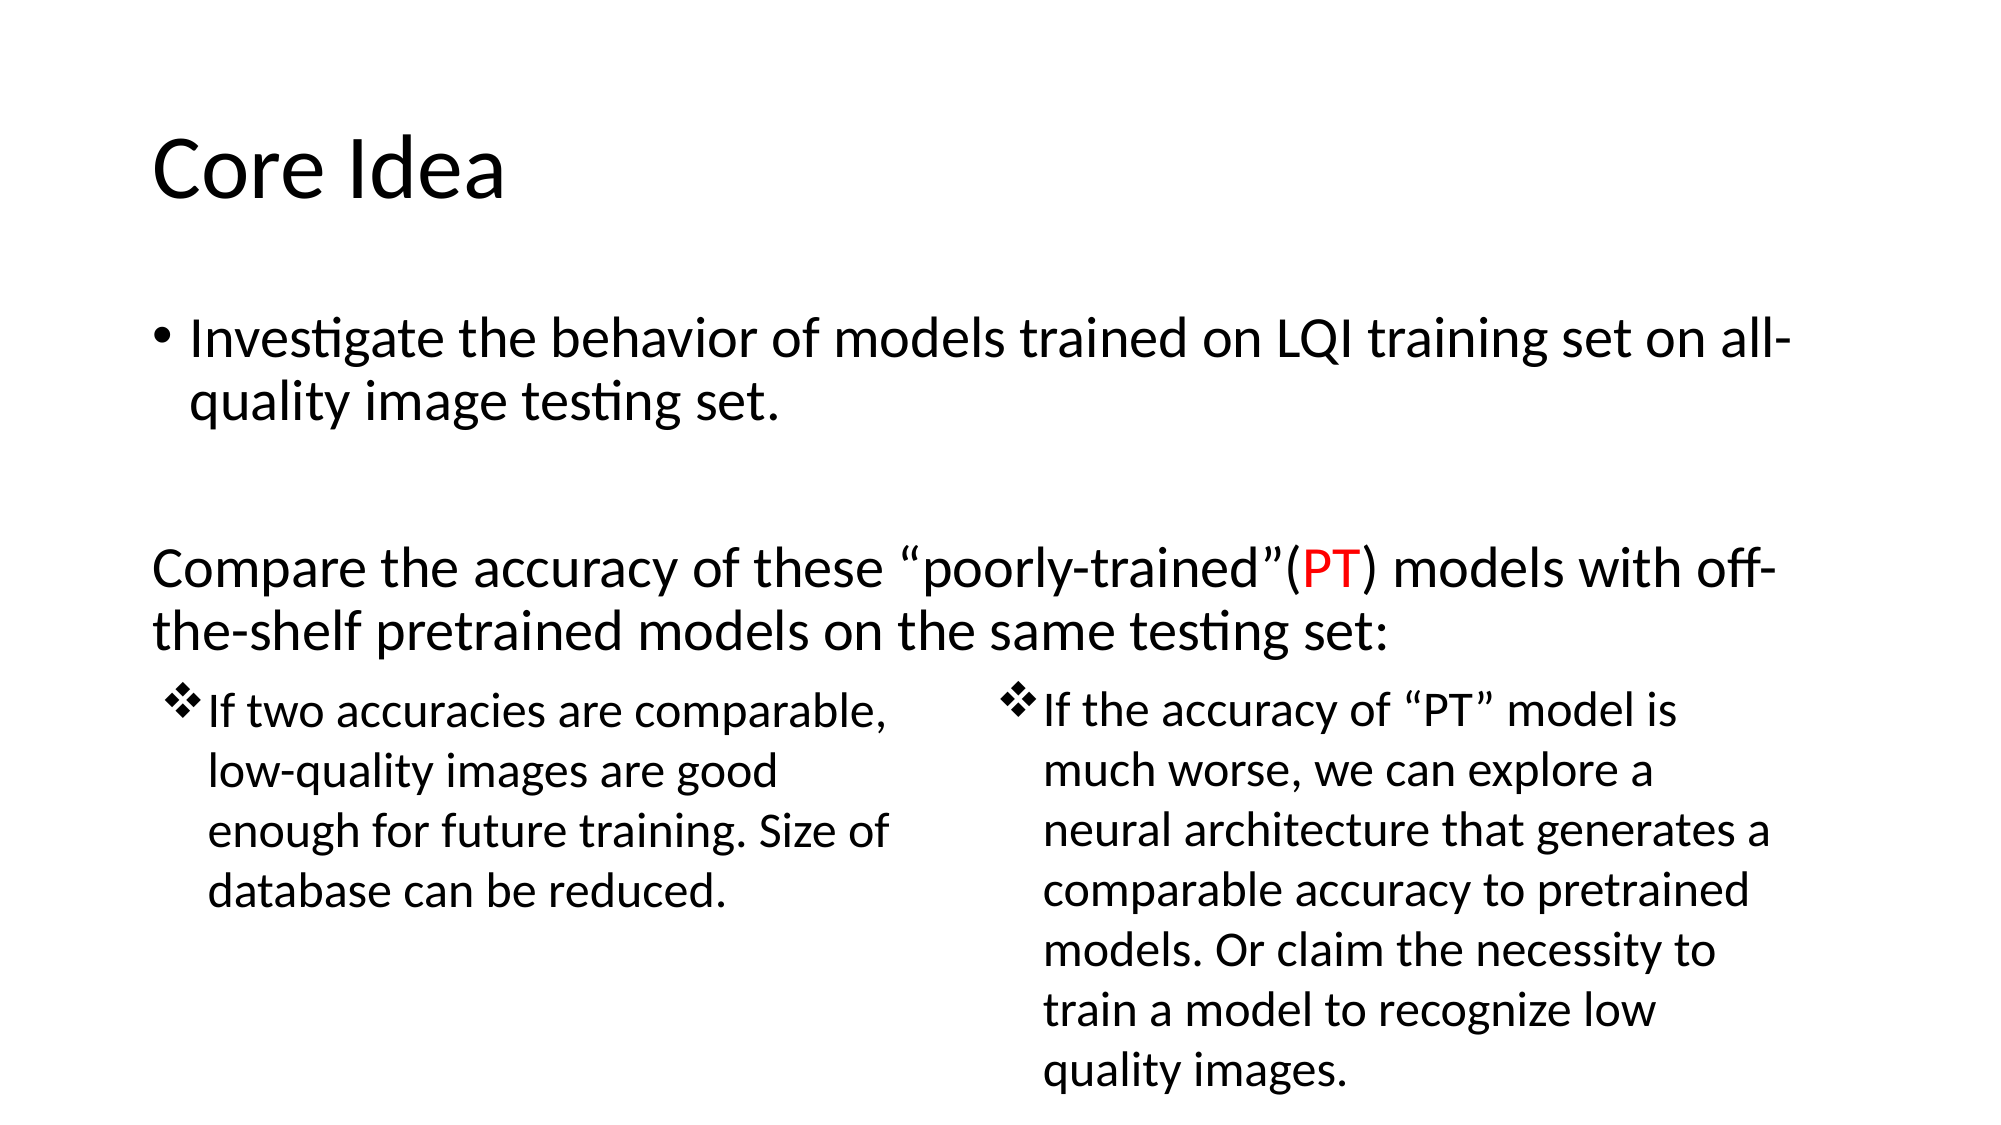

# Core Idea
Investigate the behavior of models trained on LQI training set on all-quality image testing set.

Compare the accuracy of these “poorly-trained”(PT) models with off-the-shelf pretrained models on the same testing set:
If the accuracy of “PT” model is much worse, we can explore a neural architecture that generates a comparable accuracy to pretrained models. Or claim the necessity to train a model to recognize low quality images.
If two accuracies are comparable, low-quality images are good enough for future training. Size of database can be reduced.